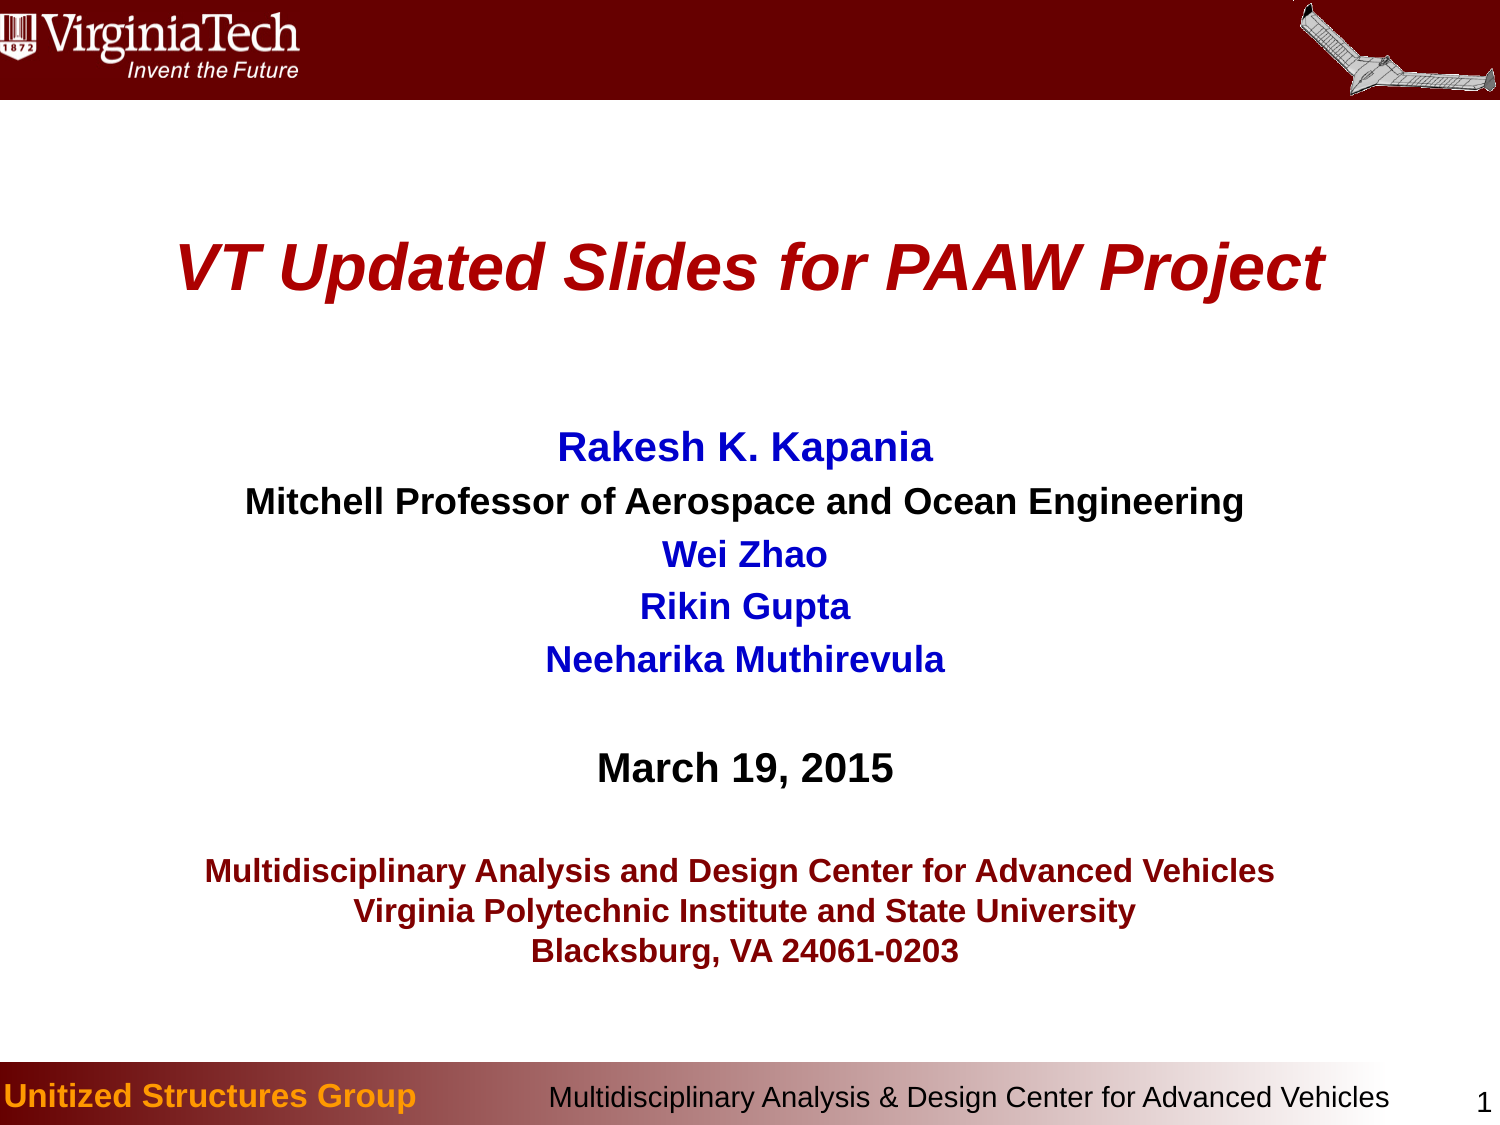

# VT Updated Slides for PAAW Project
Rakesh K. Kapania
Mitchell Professor of Aerospace and Ocean Engineering
Wei Zhao
Rikin Gupta
Neeharika Muthirevula

March 19, 2015
Multidisciplinary Analysis and Design Center for Advanced Vehicles
Virginia Polytechnic Institute and State University
Blacksburg, VA 24061-0203